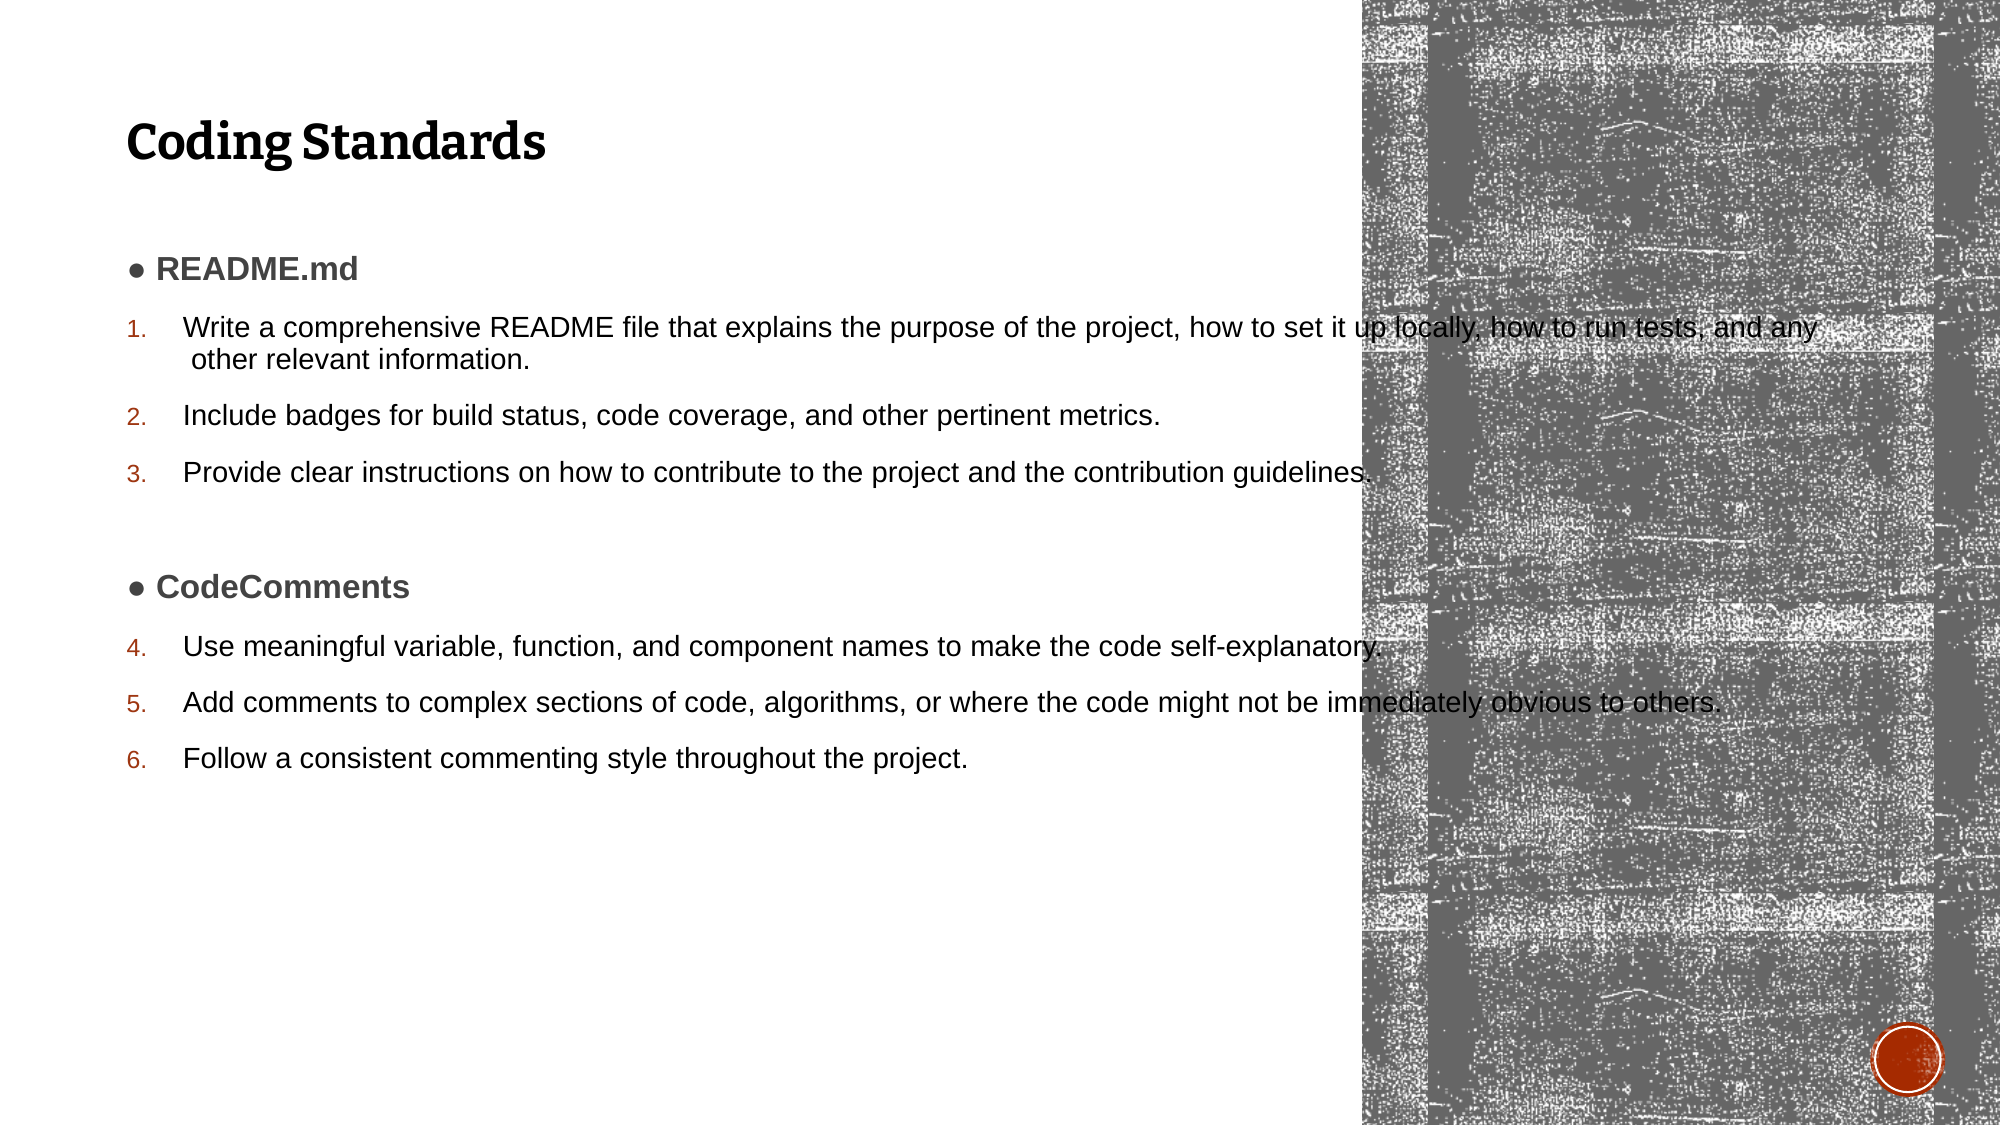

Coding Standards

● README.md
Write a comprehensive README file that explains the purpose of the project, how to set it up locally, how to run tests, and any  other relevant information.
Include badges for build status, code coverage, and other pertinent metrics.
Provide clear instructions on how to contribute to the project and the contribution guidelines.

● CodeComments
Use meaningful variable, function, and component names to make the code self-explanatory.
Add comments to complex sections of code, algorithms, or where the code might not be immediately obvious to others.
Follow a consistent commenting style throughout the project.